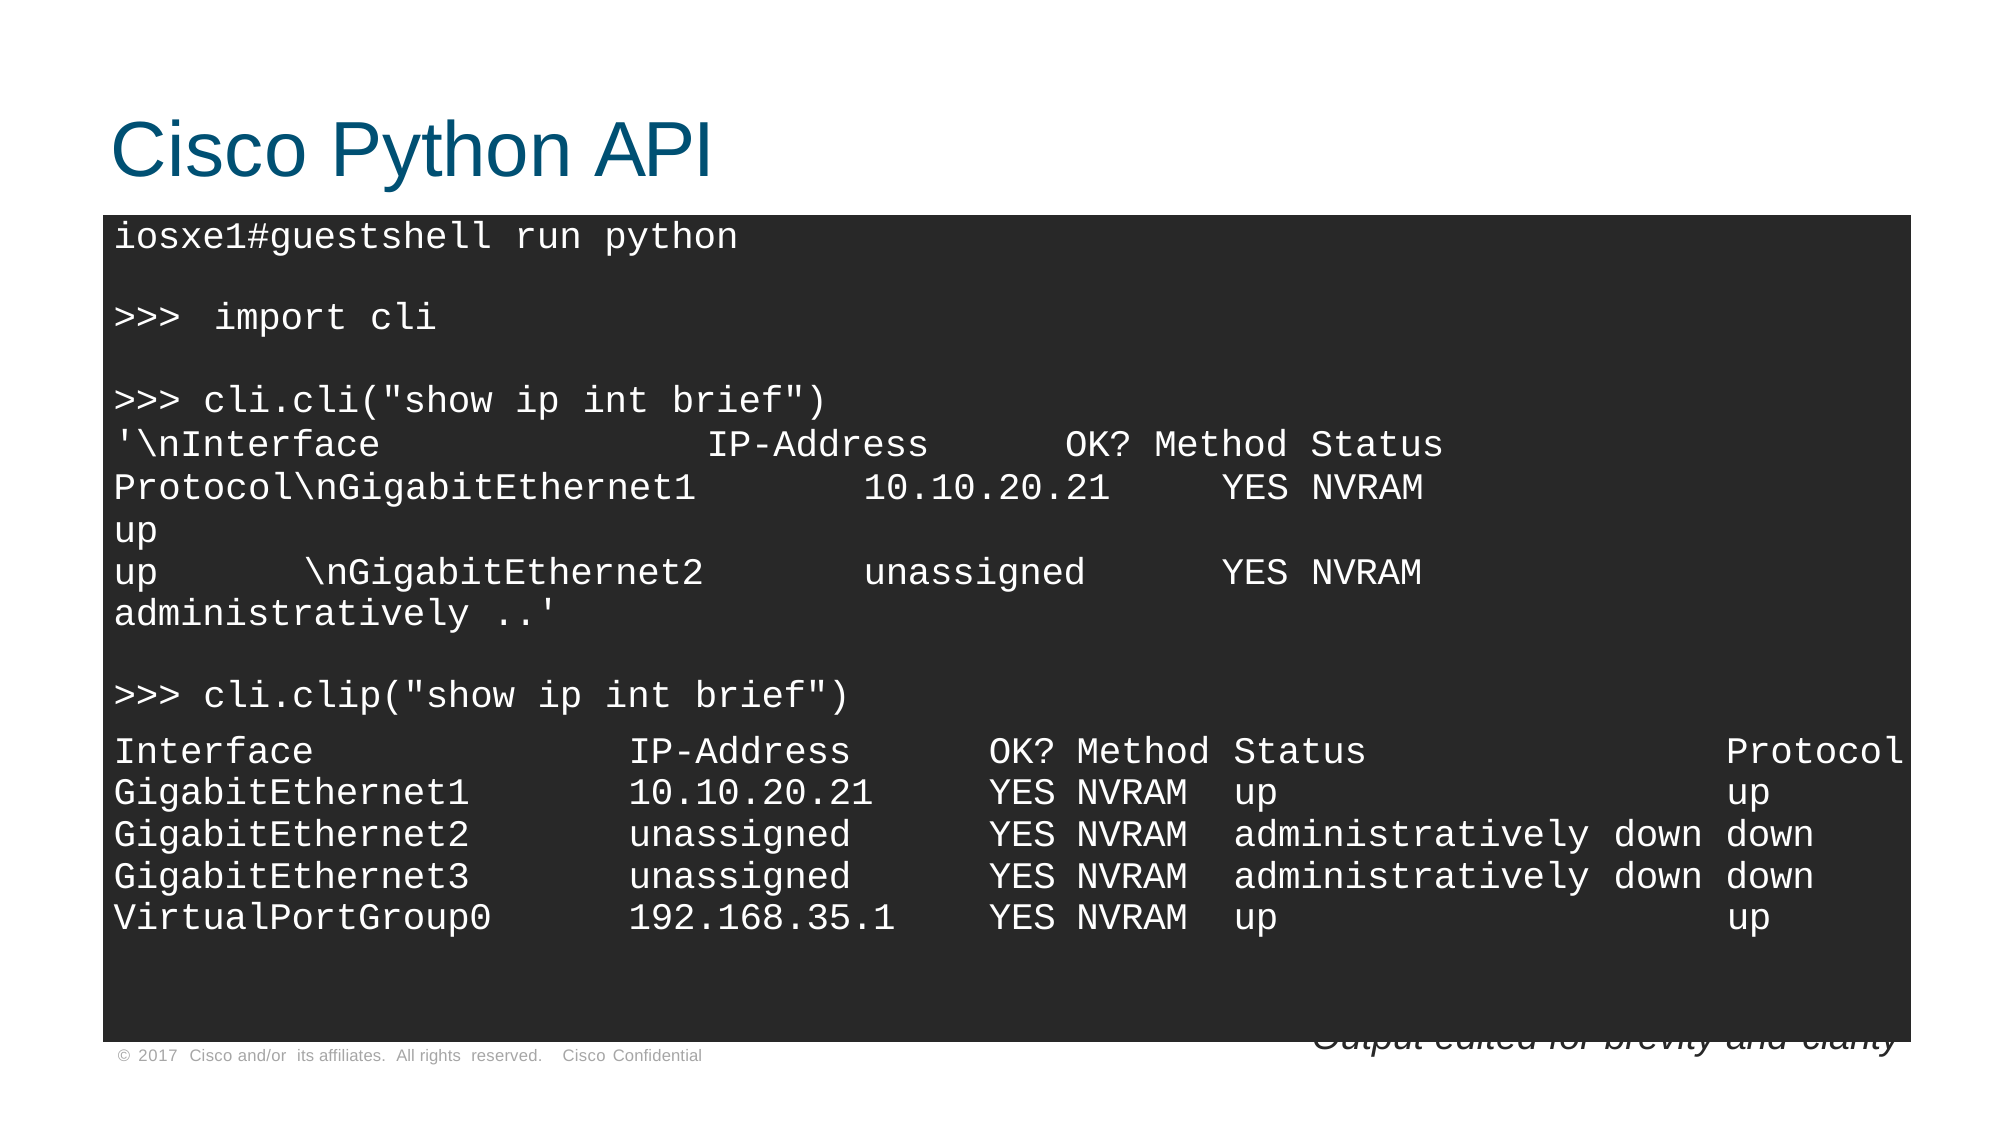

# Cisco Python API
| iosxe1#guestshell run python >>> import cli >>> cli.cli("show ip int brief") '\nInterface IP-Address OK? Method Status Protocol\nGigabitEthernet1 10.10.20.21 YES NVRAM up up \nGigabitEthernet2 unassigned YES NVRAM administratively ..' >>> cli.clip("show ip int brief") |  |  |  |  |  |
| --- | --- | --- | --- | --- | --- |
| Interface | IP-Address | OK? | Method | Status | Protocol |
| GigabitEthernet1 | 10.10.20.21 | YES | NVRAM | up | up |
| GigabitEthernet2 | unassigned | YES | NVRAM | administratively | down down |
| GigabitEthernet3 | unassigned | YES | NVRAM | administratively | down down |
| VirtualPortGroup0 | 192.168.35.1 | YES | NVRAM | up | up |
Output edited for brevity and clarity
© 2017  Cisco and/or  its affiliates.  All rights  reserved.    Cisco Confidential